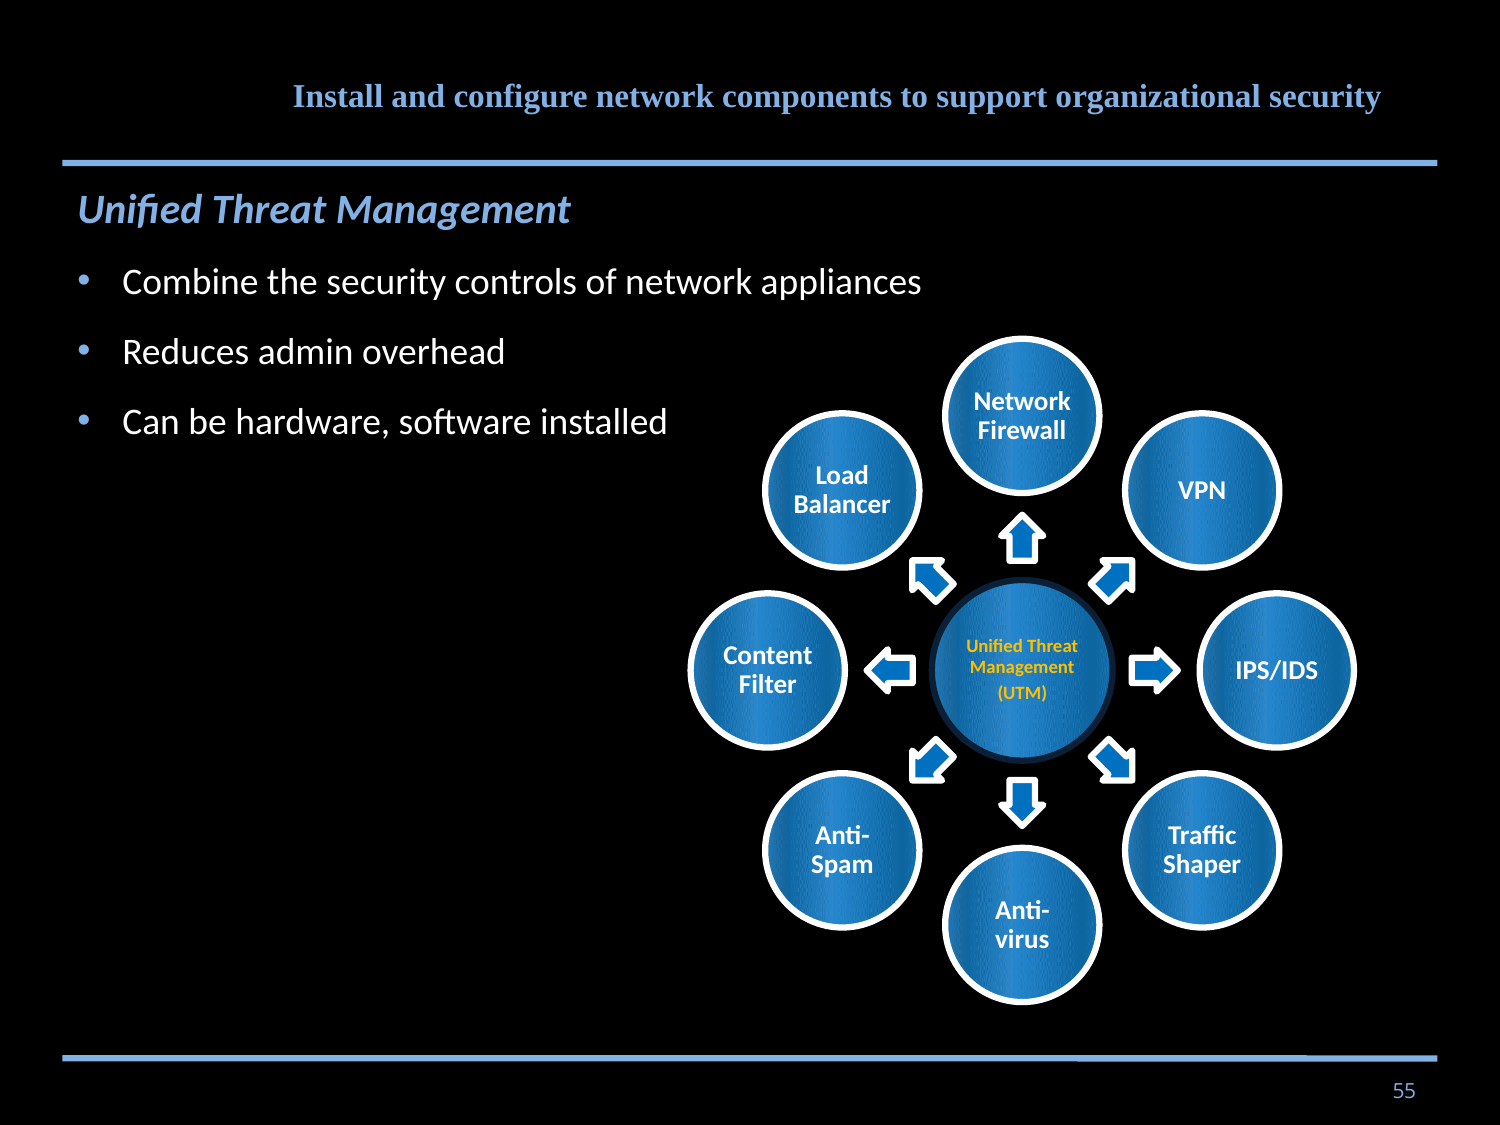

# Install and configure network components to support organizational security
Unified Threat Management
Combine the security controls of network appliances
Reduces admin overhead
Can be hardware, software installed
Unified Threat Management
(UTM)

Network Firewall

VPN

IPS/IDS

Traffic Shaper

Anti-virus

Anti-Spam

Content Filter

Load Balancer
55